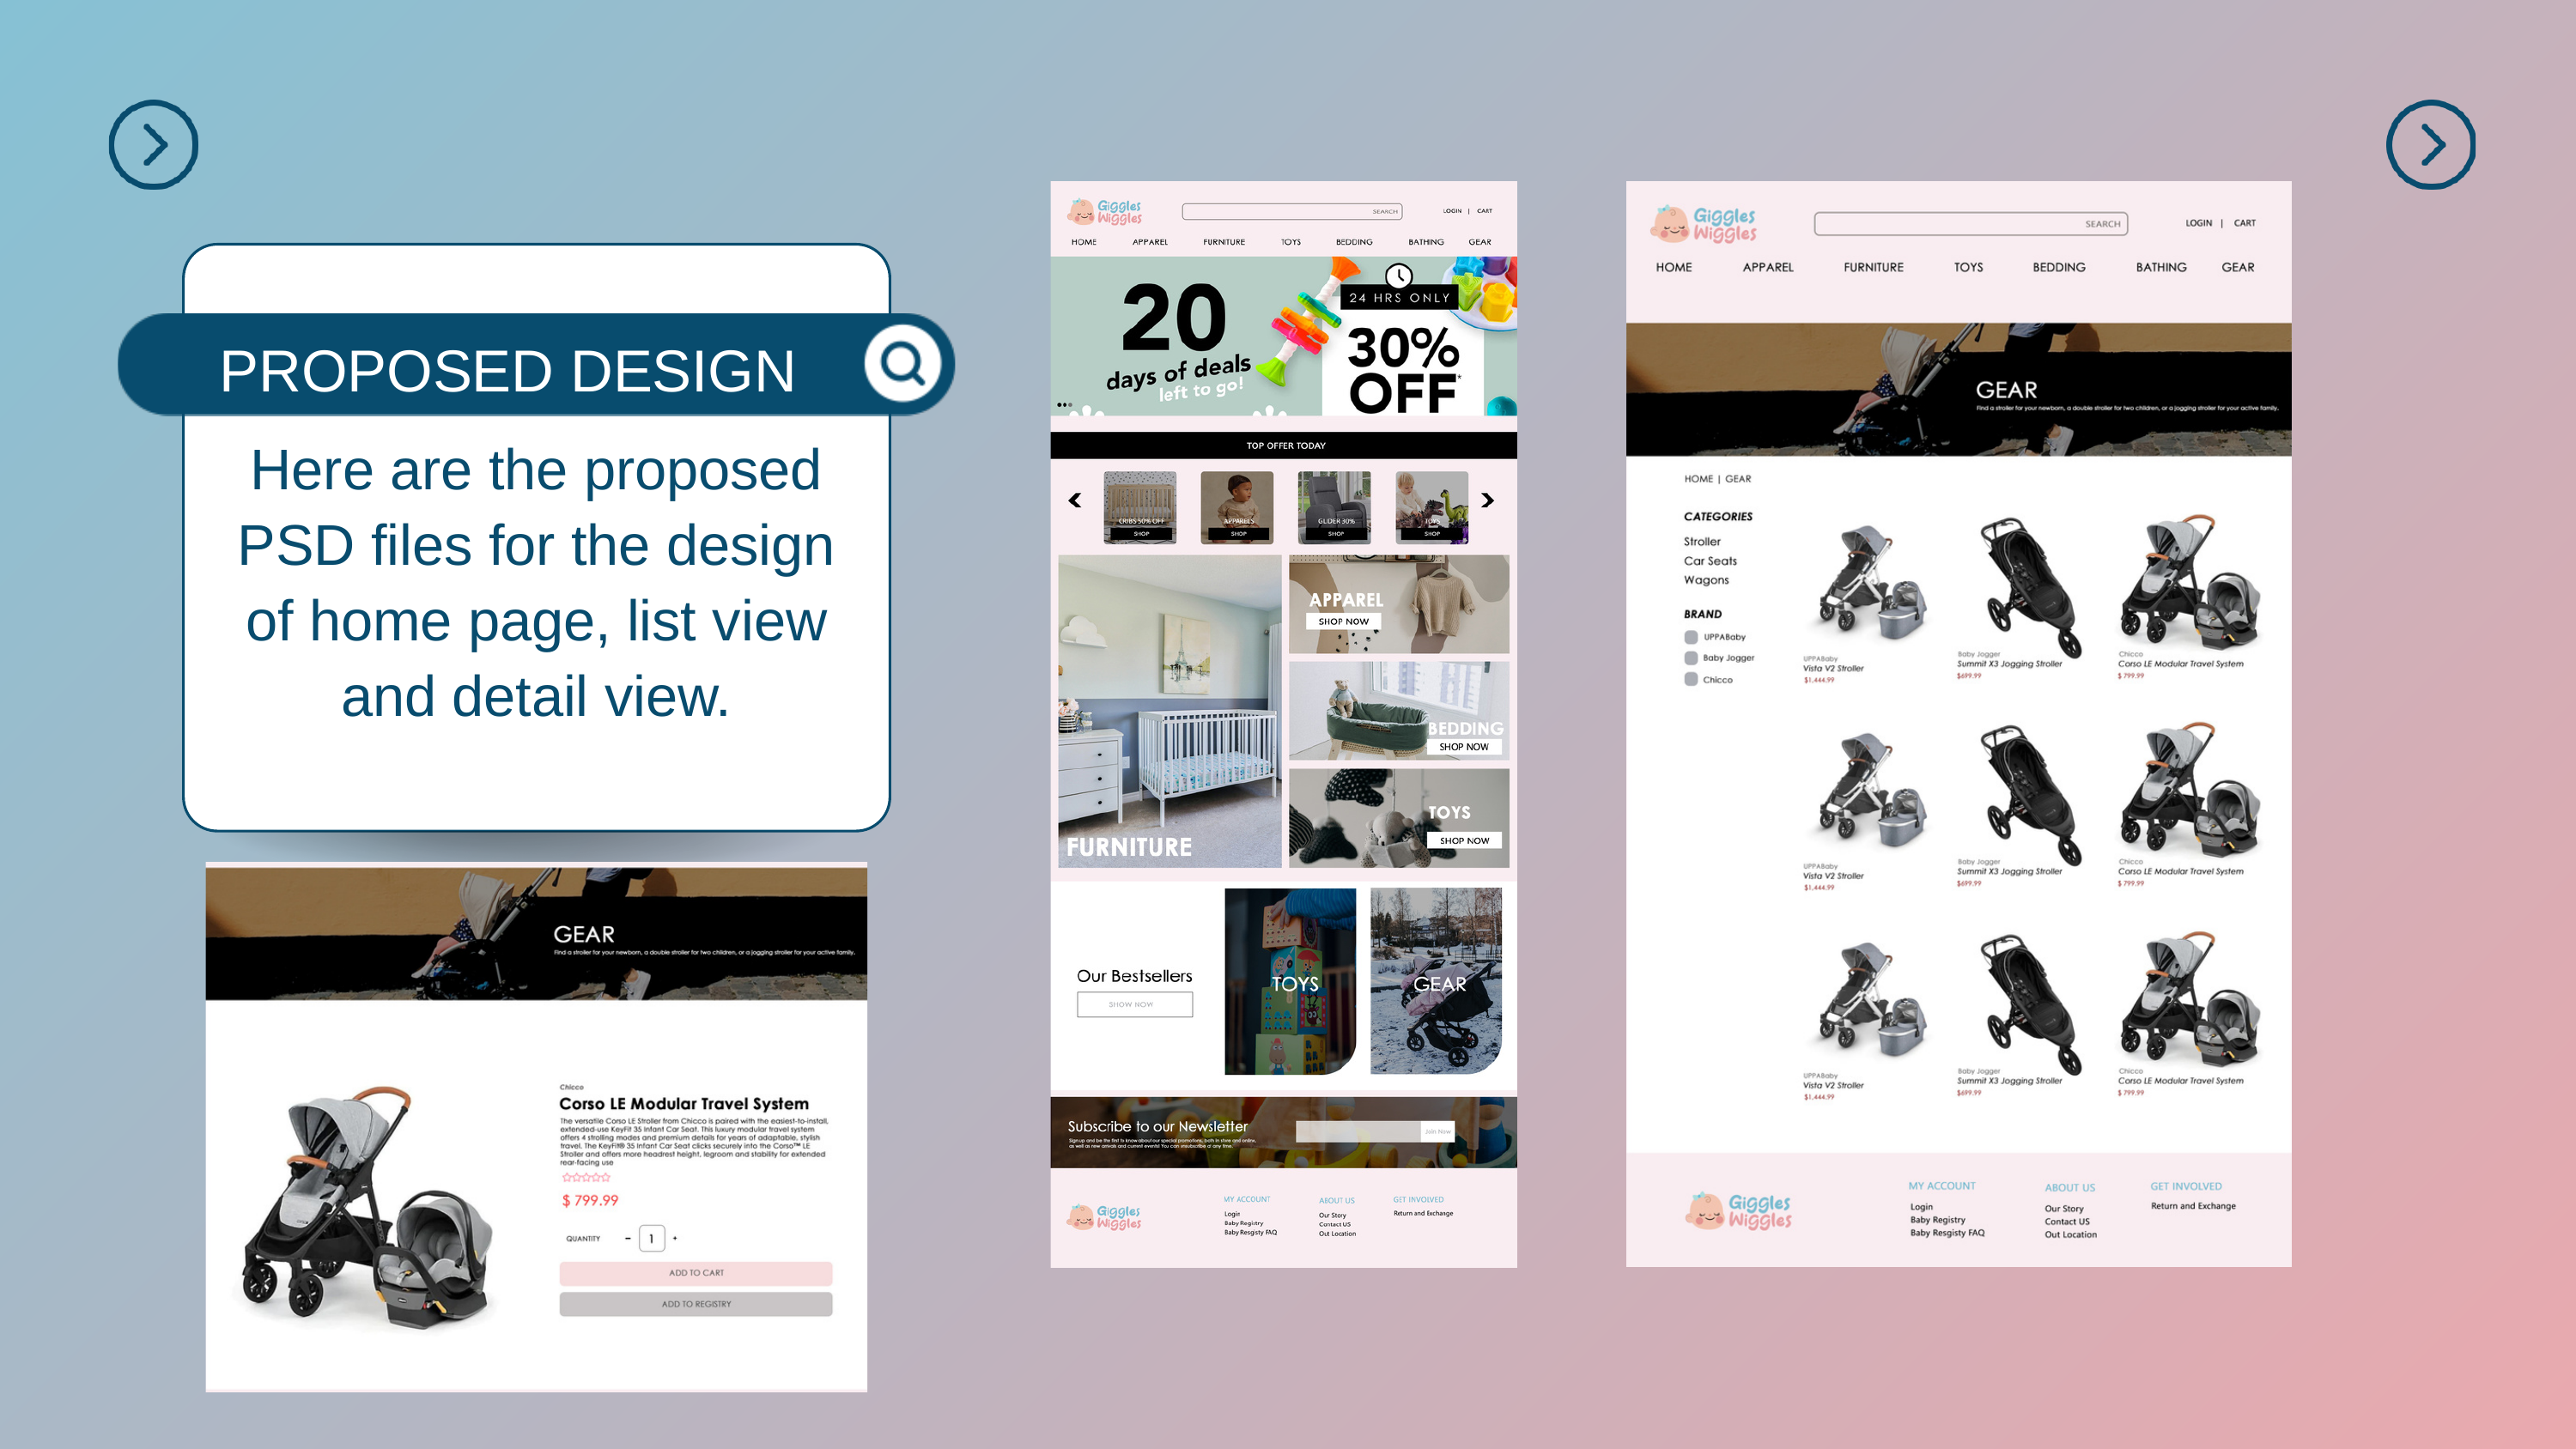

PROPOSED DESIGN
Here are the proposed PSD files for the design of home page, list view and detail view.